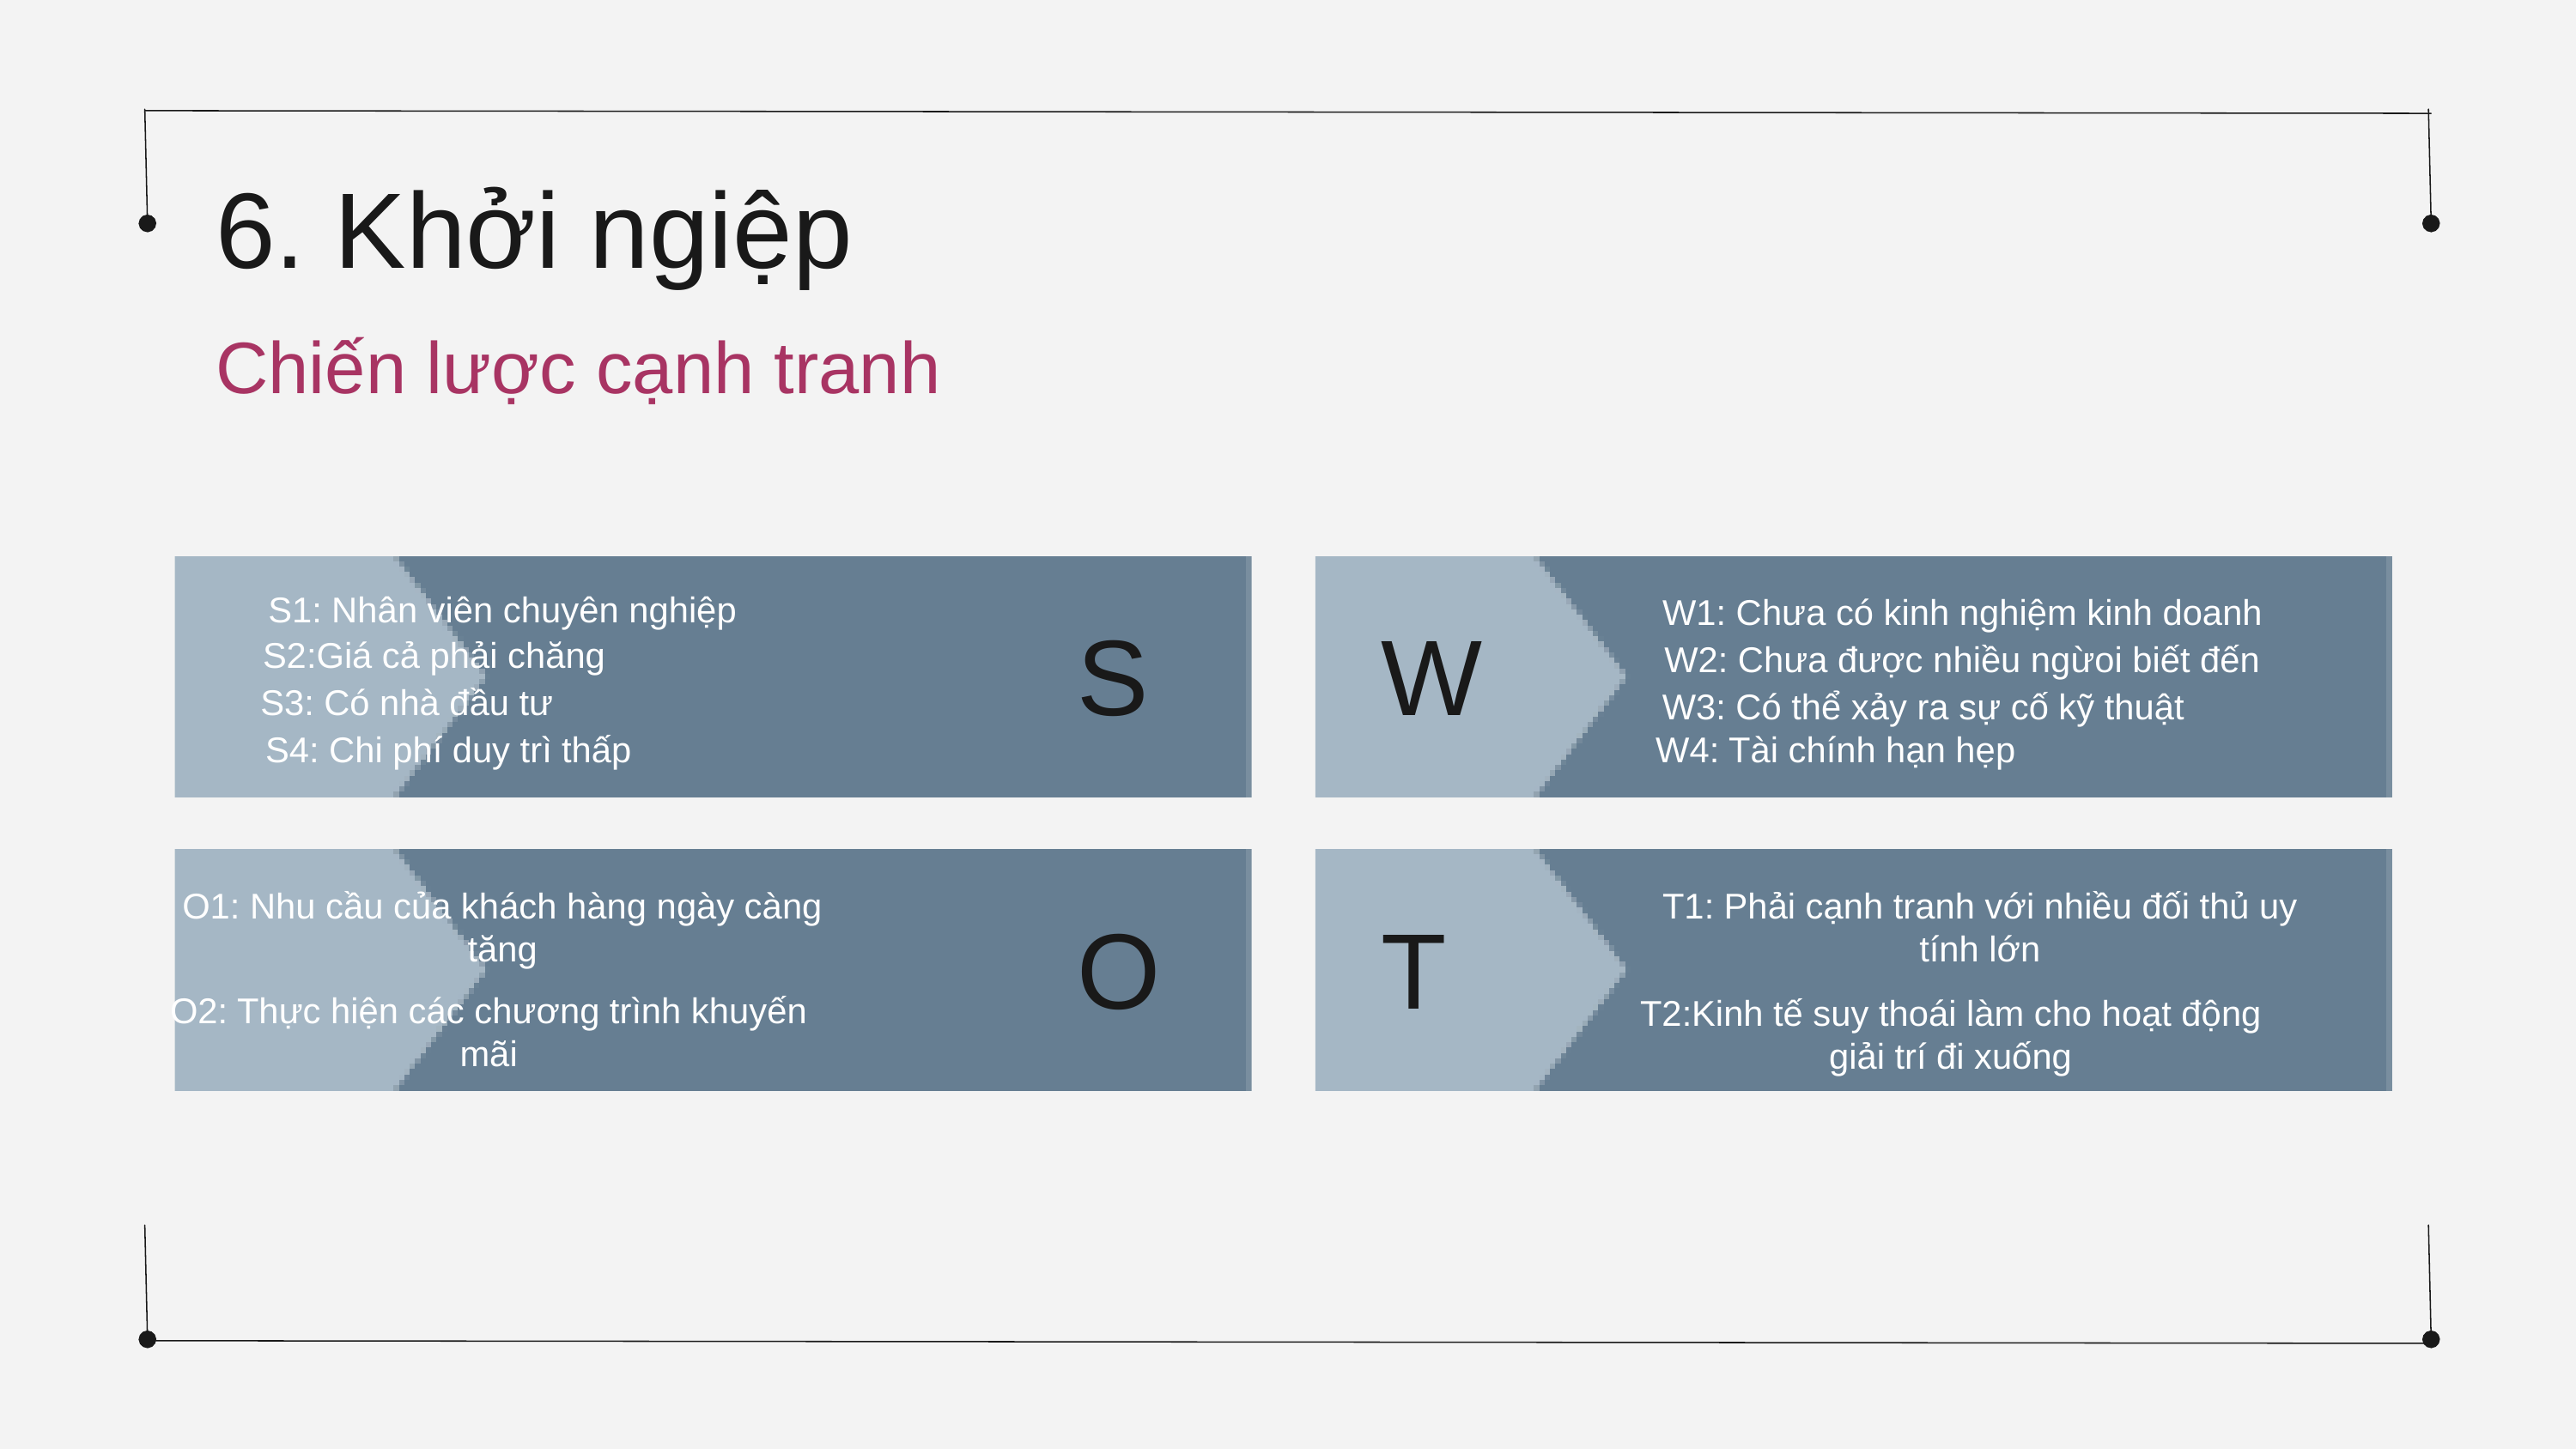

6. Khởi ngiệp

Chiến lược cạnh tranh

S1: Nhân viên chuyên nghiệp
W1: Chưa có kinh nghiệm kinh doanh
S
W
S2:Giá cả phải chăng
W2: Chưa được nhiều ngừoi biết đến
S3: Có nhà đầu tư
W3: Có thể xảy ra sự cố kỹ thuật
S4: Chi phí duy trì thấp
W4: Tài chính hạn hẹp

O1: Nhu cầu của khách hàng ngày càng tăng
T1: Phải cạnh tranh với nhiều đối thủ uy tính lớn
O
T
O2: Thực hiện các chương trình khuyến mãi
T2:Kinh tế suy thoái làm cho hoạt động giải trí đi xuống